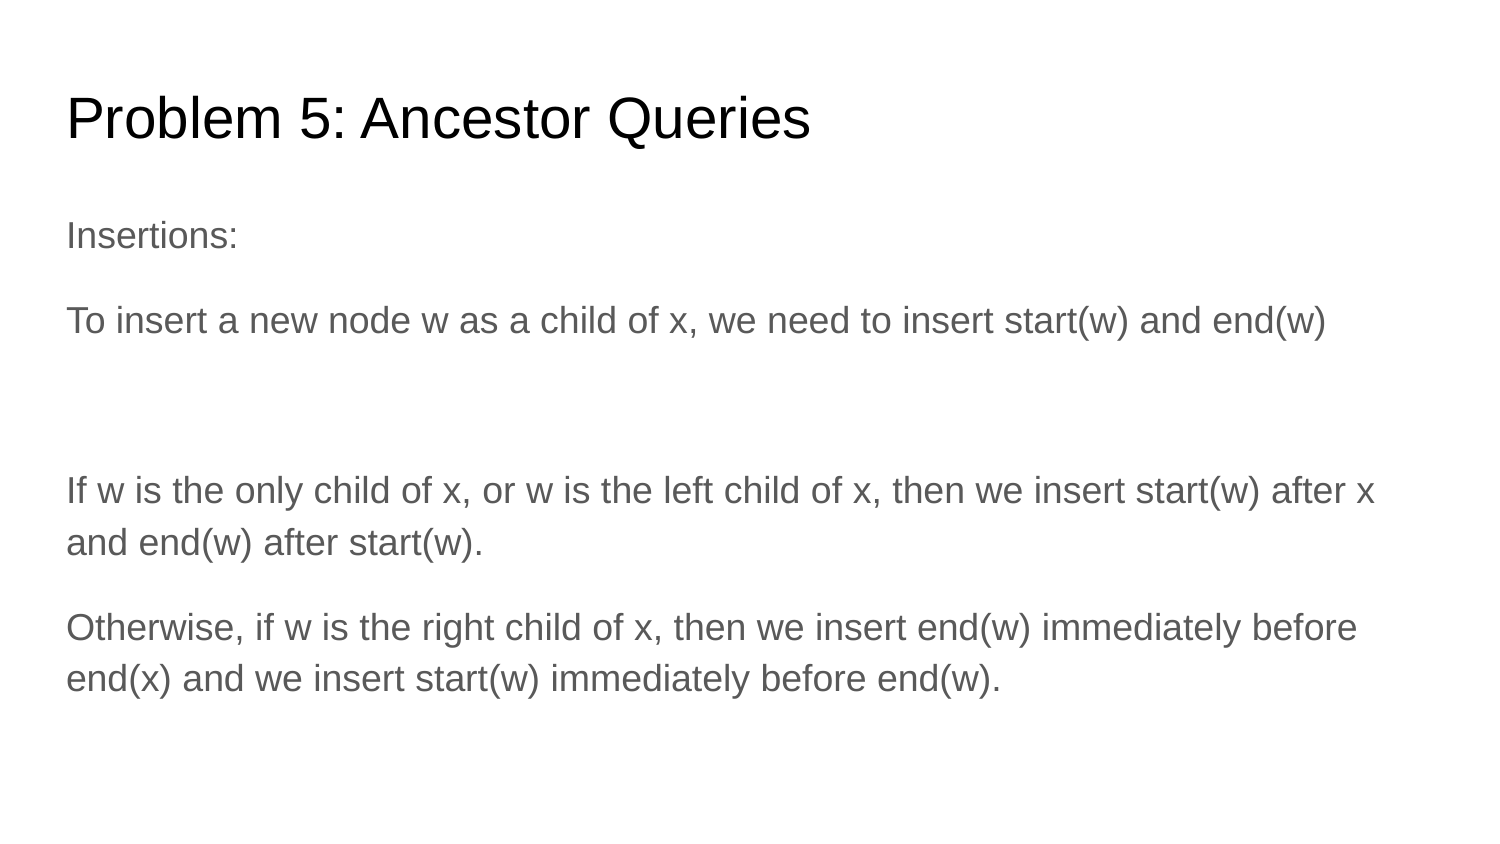

# Problem 5: Ancestor Queries

Insertions:
To insert a new node w as a child of x, we need to insert start(w) and end(w)

If w is the only child of x, or w is the left child of x, then we insert start(w) after x and end(w) after start(w).
Otherwise, if w is the right child of x, then we insert end(w) immediately before end(x) and we insert start(w) immediately before end(w).